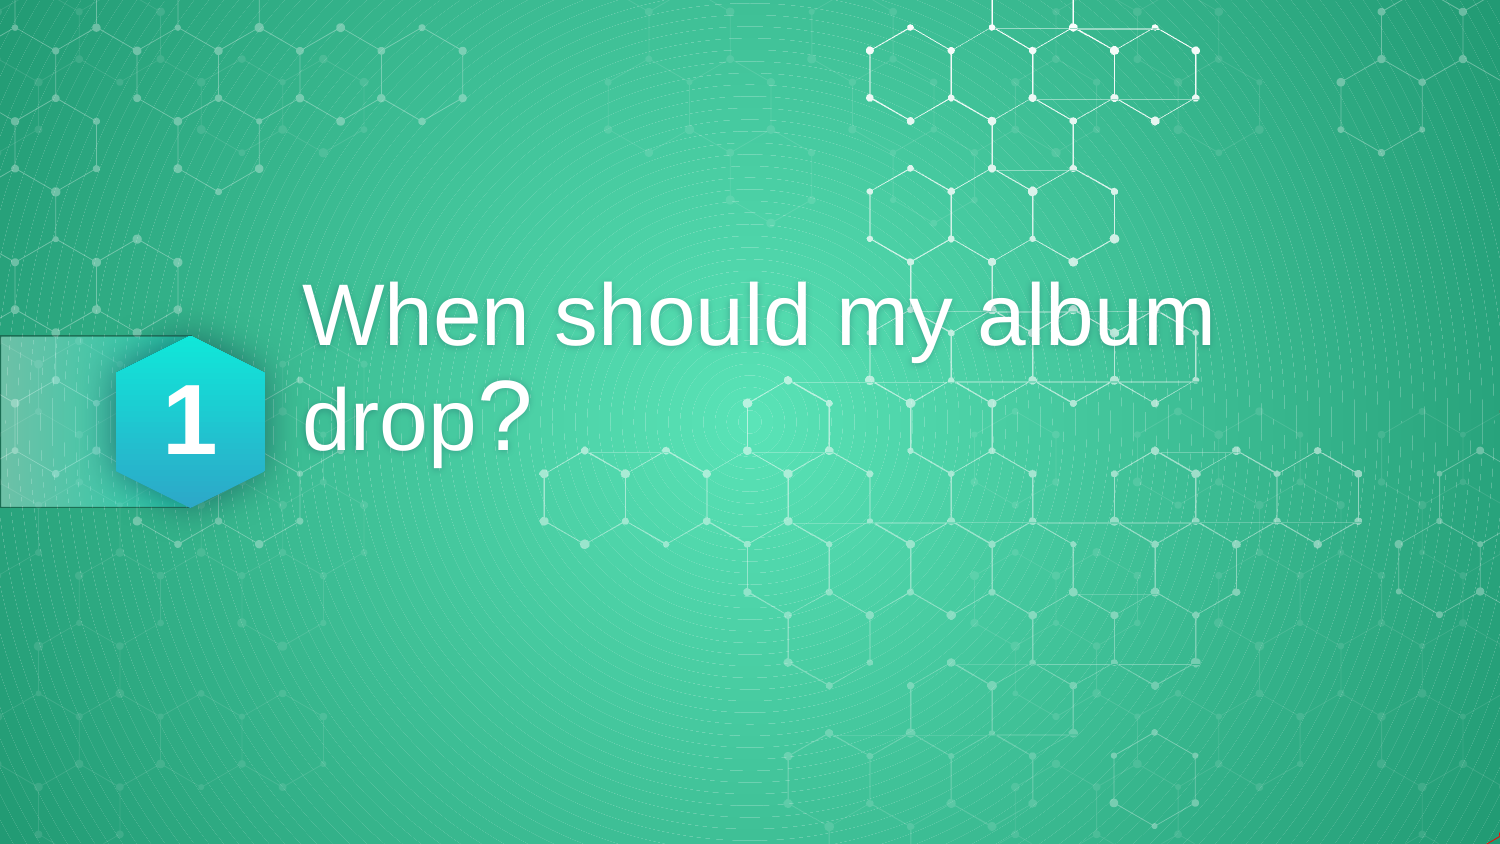

1
# When should my album drop?